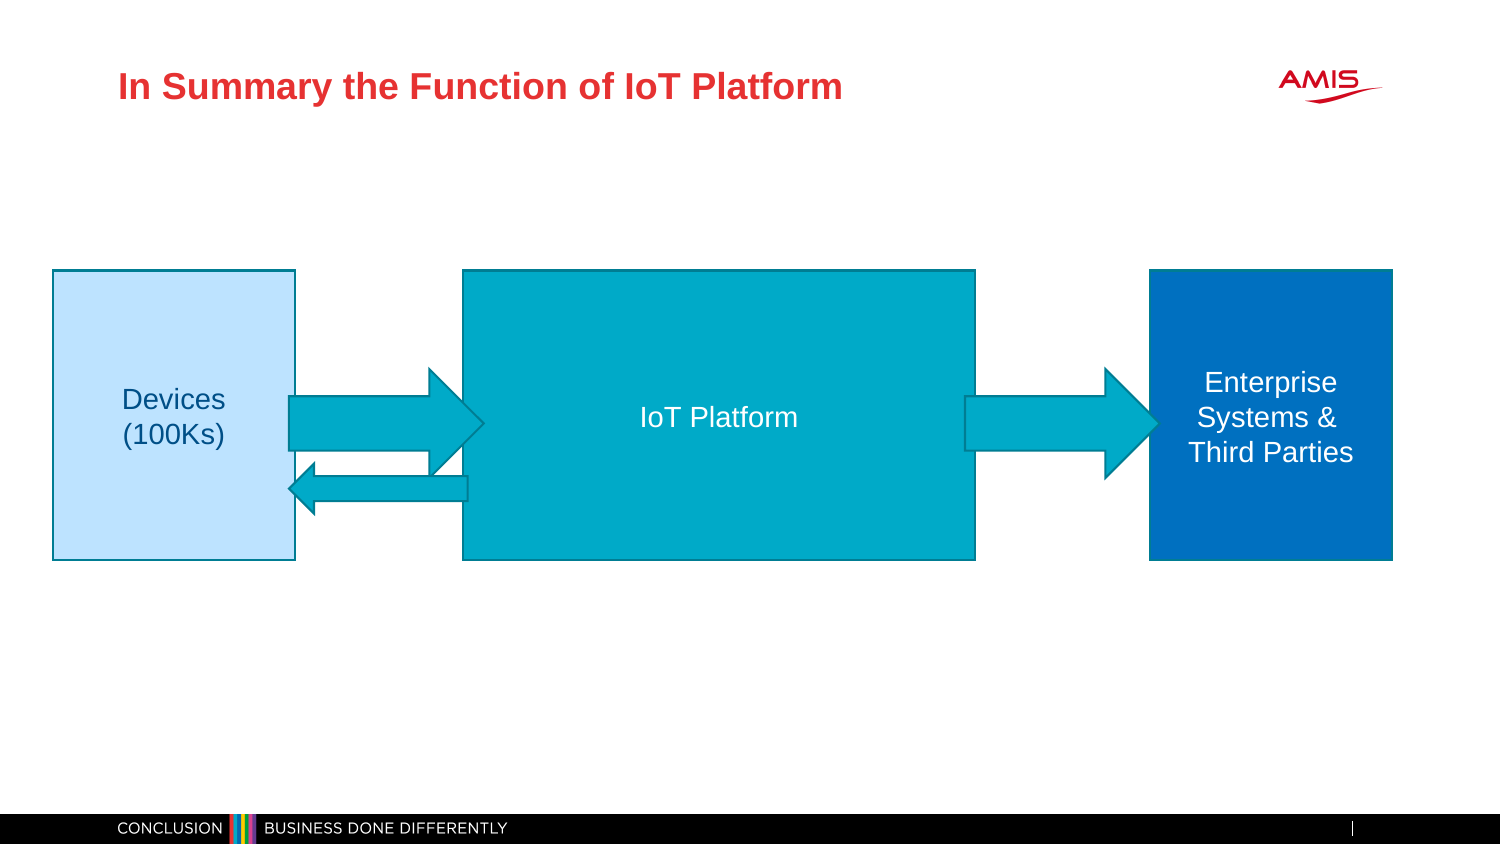

# In Summary the Function of IoT Platform

IoT Platform
Devices (100Ks)
Enterprise Systems &
Third Parties